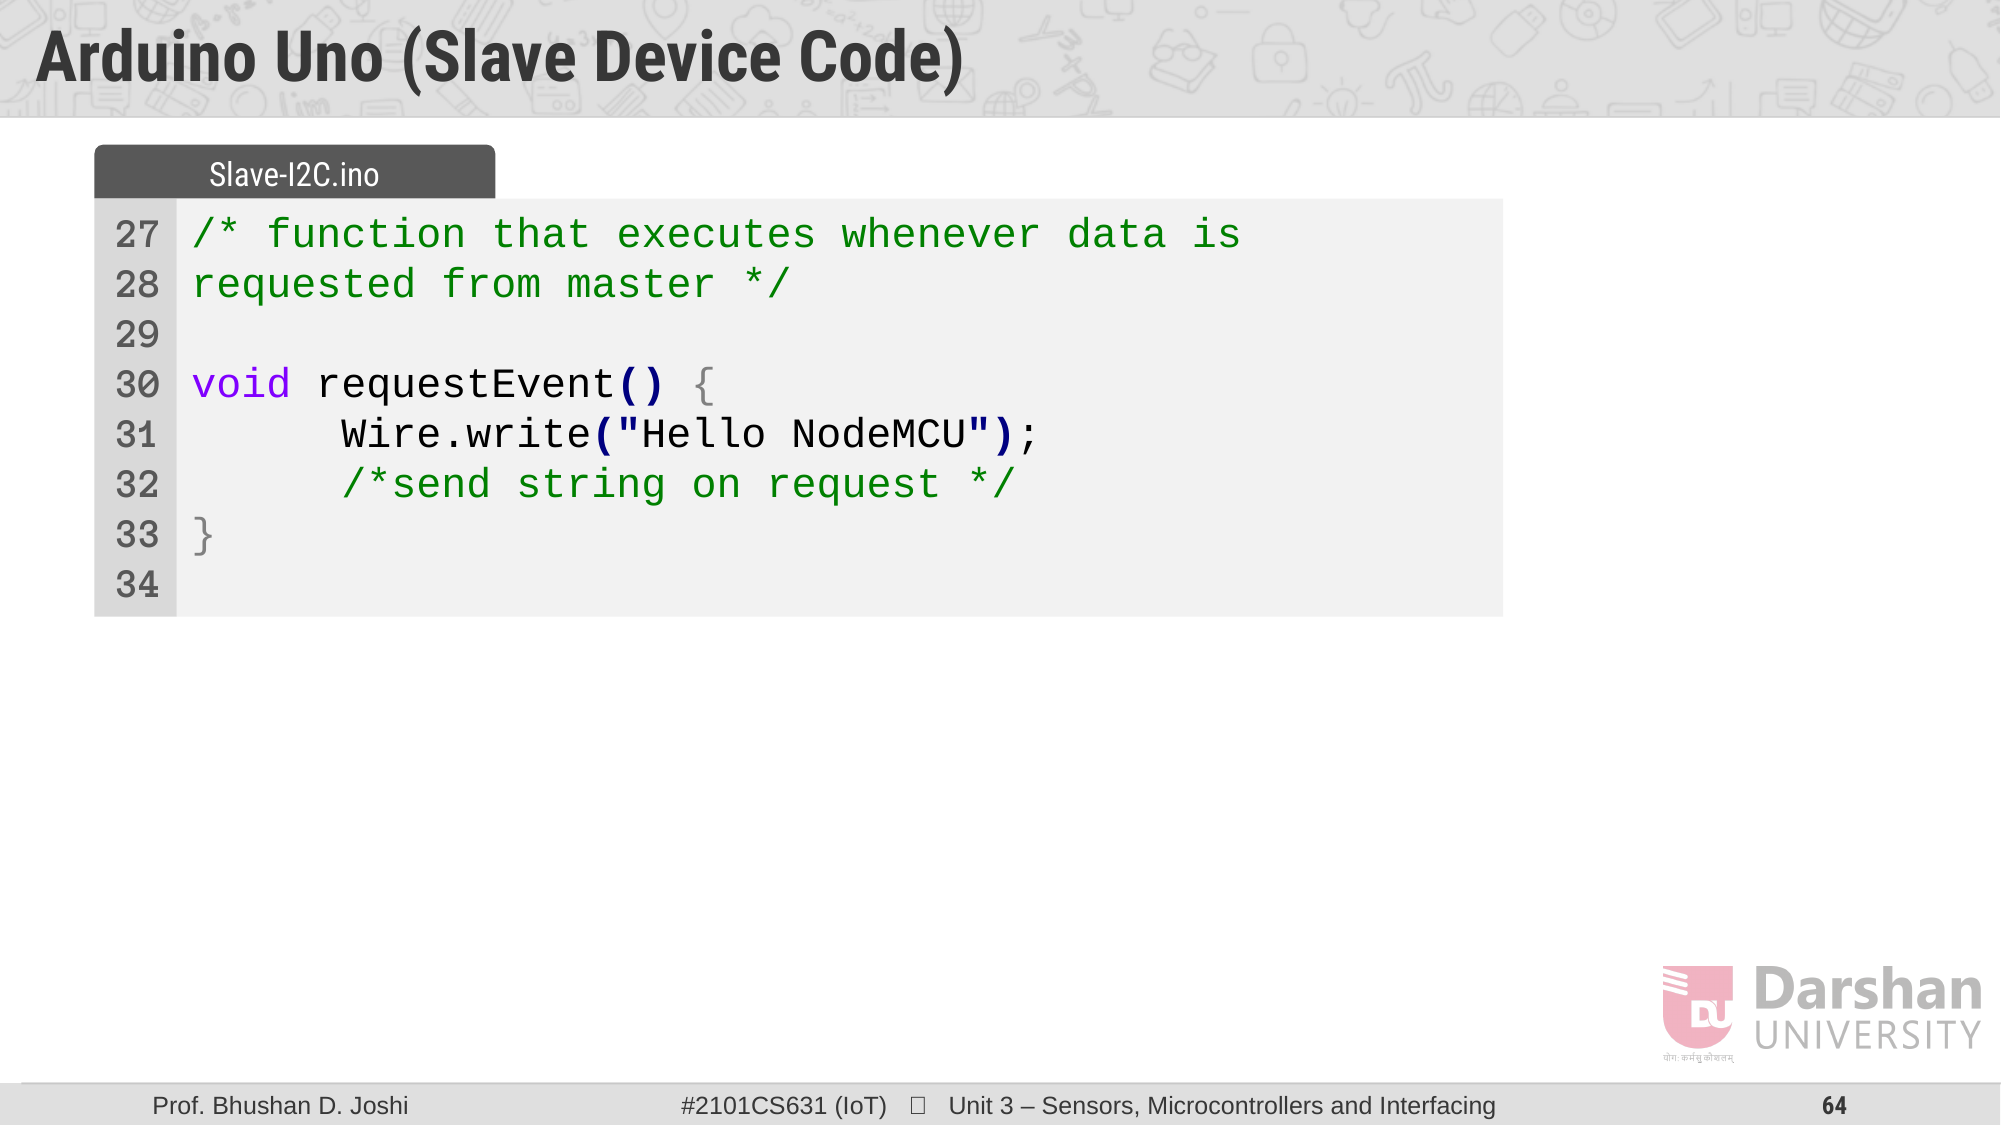

# Arduino Uno (Slave Device Code)
Slave-I2C.ino
27
28
29
30
31
32
33
34

/* function that executes whenever data is requested from master */

void requestEvent() {
	Wire.write("Hello NodeMCU");
	/*send string on request */
}